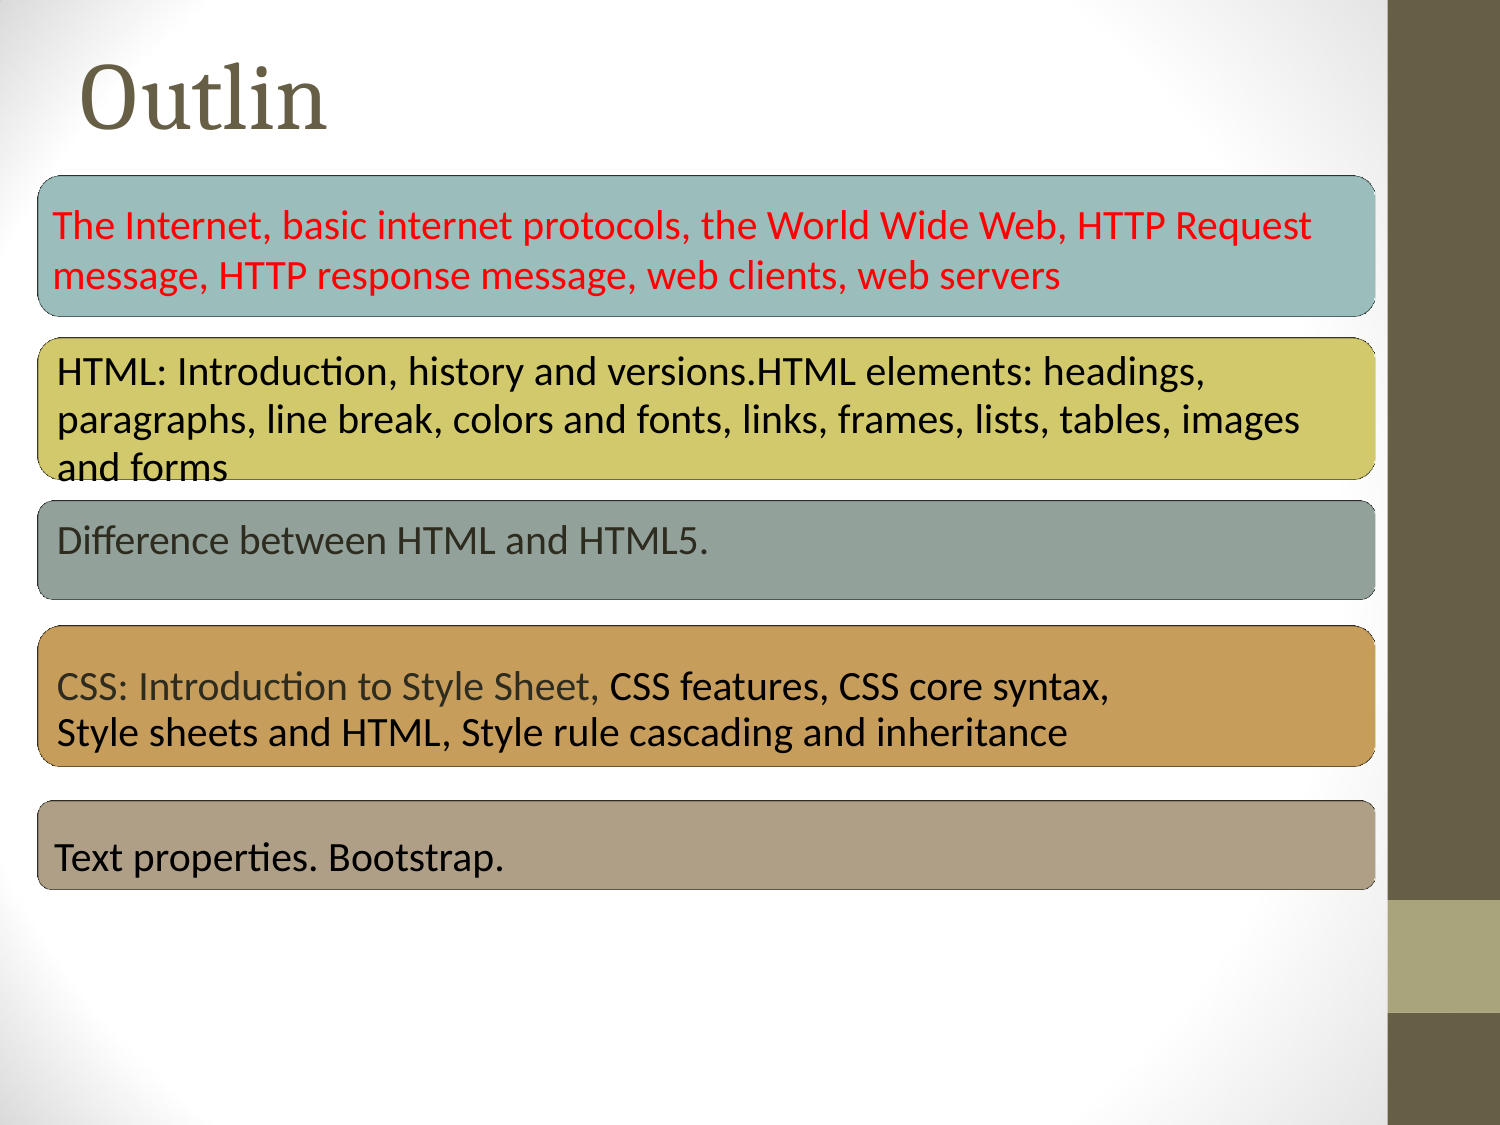

# Outline

The Internet, basic internet protocols, the World Wide Web, HTTP Request message, HTTP response message, web clients, web servers

HTML: Introduction, history and versions.HTML elements: headings, paragraphs, line break, colors and fonts, links, frames, lists, tables, images and forms
Difference between HTML and HTML5.

CSS: Introduction to Style Sheet, CSS features, CSS core syntax, Style sheets and HTML, Style rule cascading and inheritance
Text properties. Bootstrap.